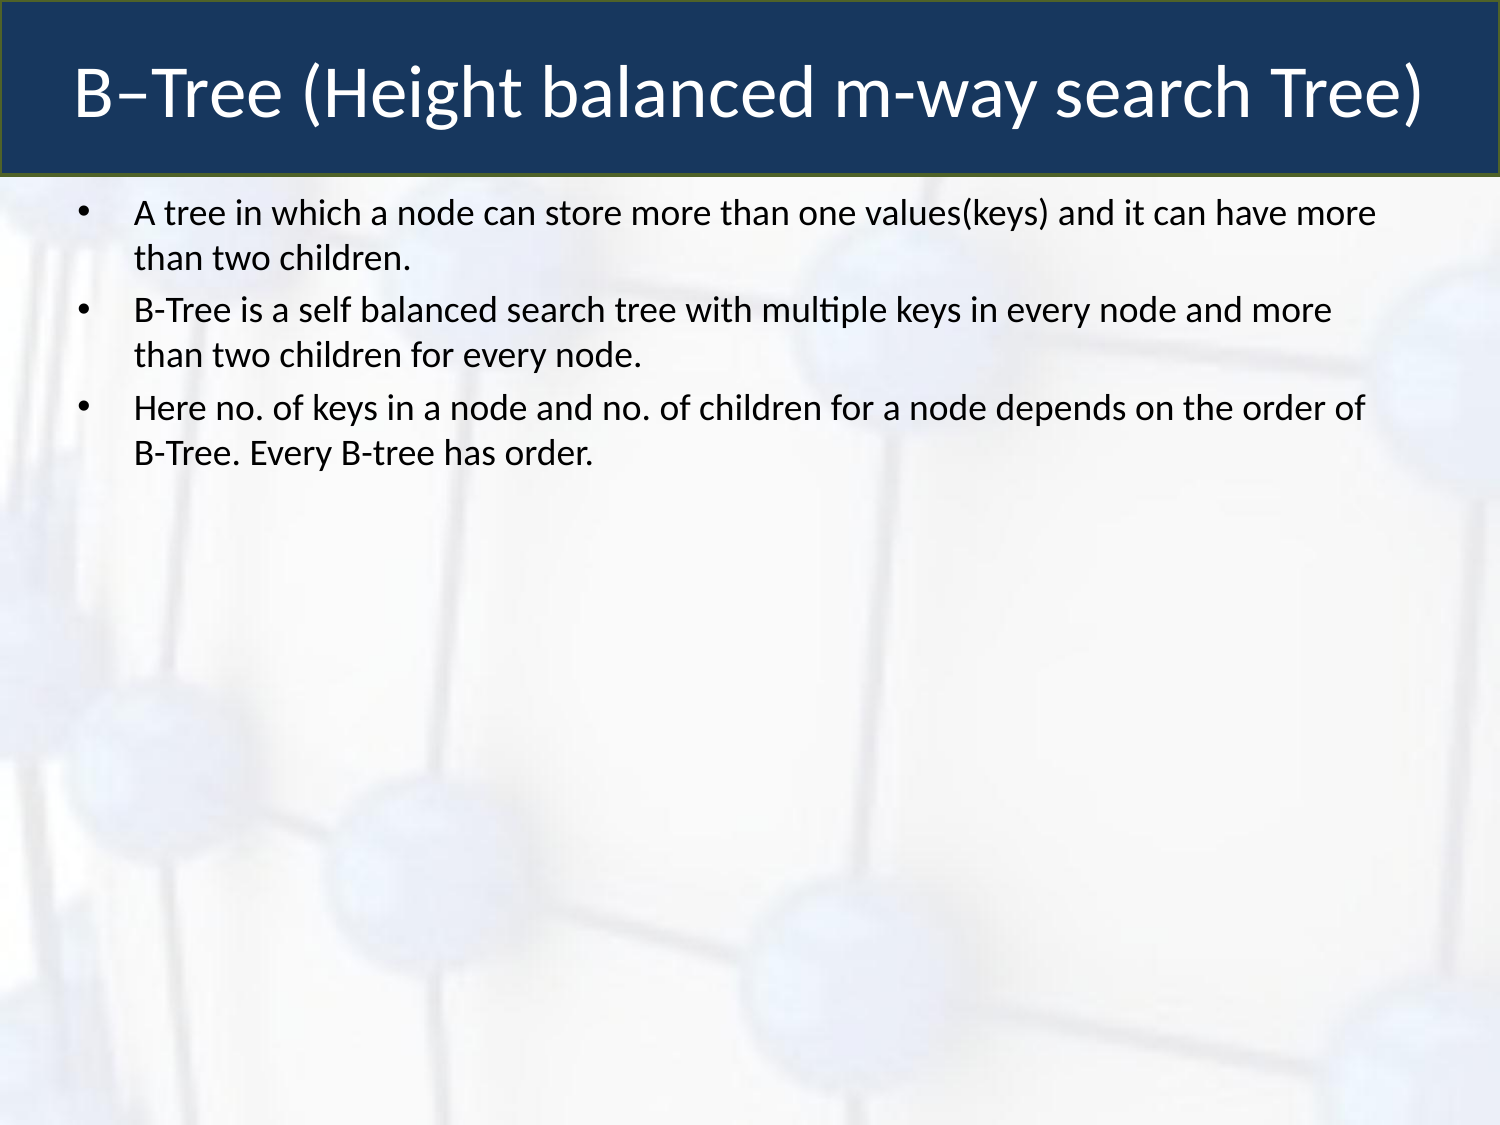

B–Tree (Height balanced m-way search Tree)
A tree in which a node can store more than one values(keys) and it can have more than two children.
B-Tree is a self balanced search tree with multiple keys in every node and more than two children for every node.
Here no. of keys in a node and no. of children for a node depends on the order of B-Tree. Every B-tree has order.